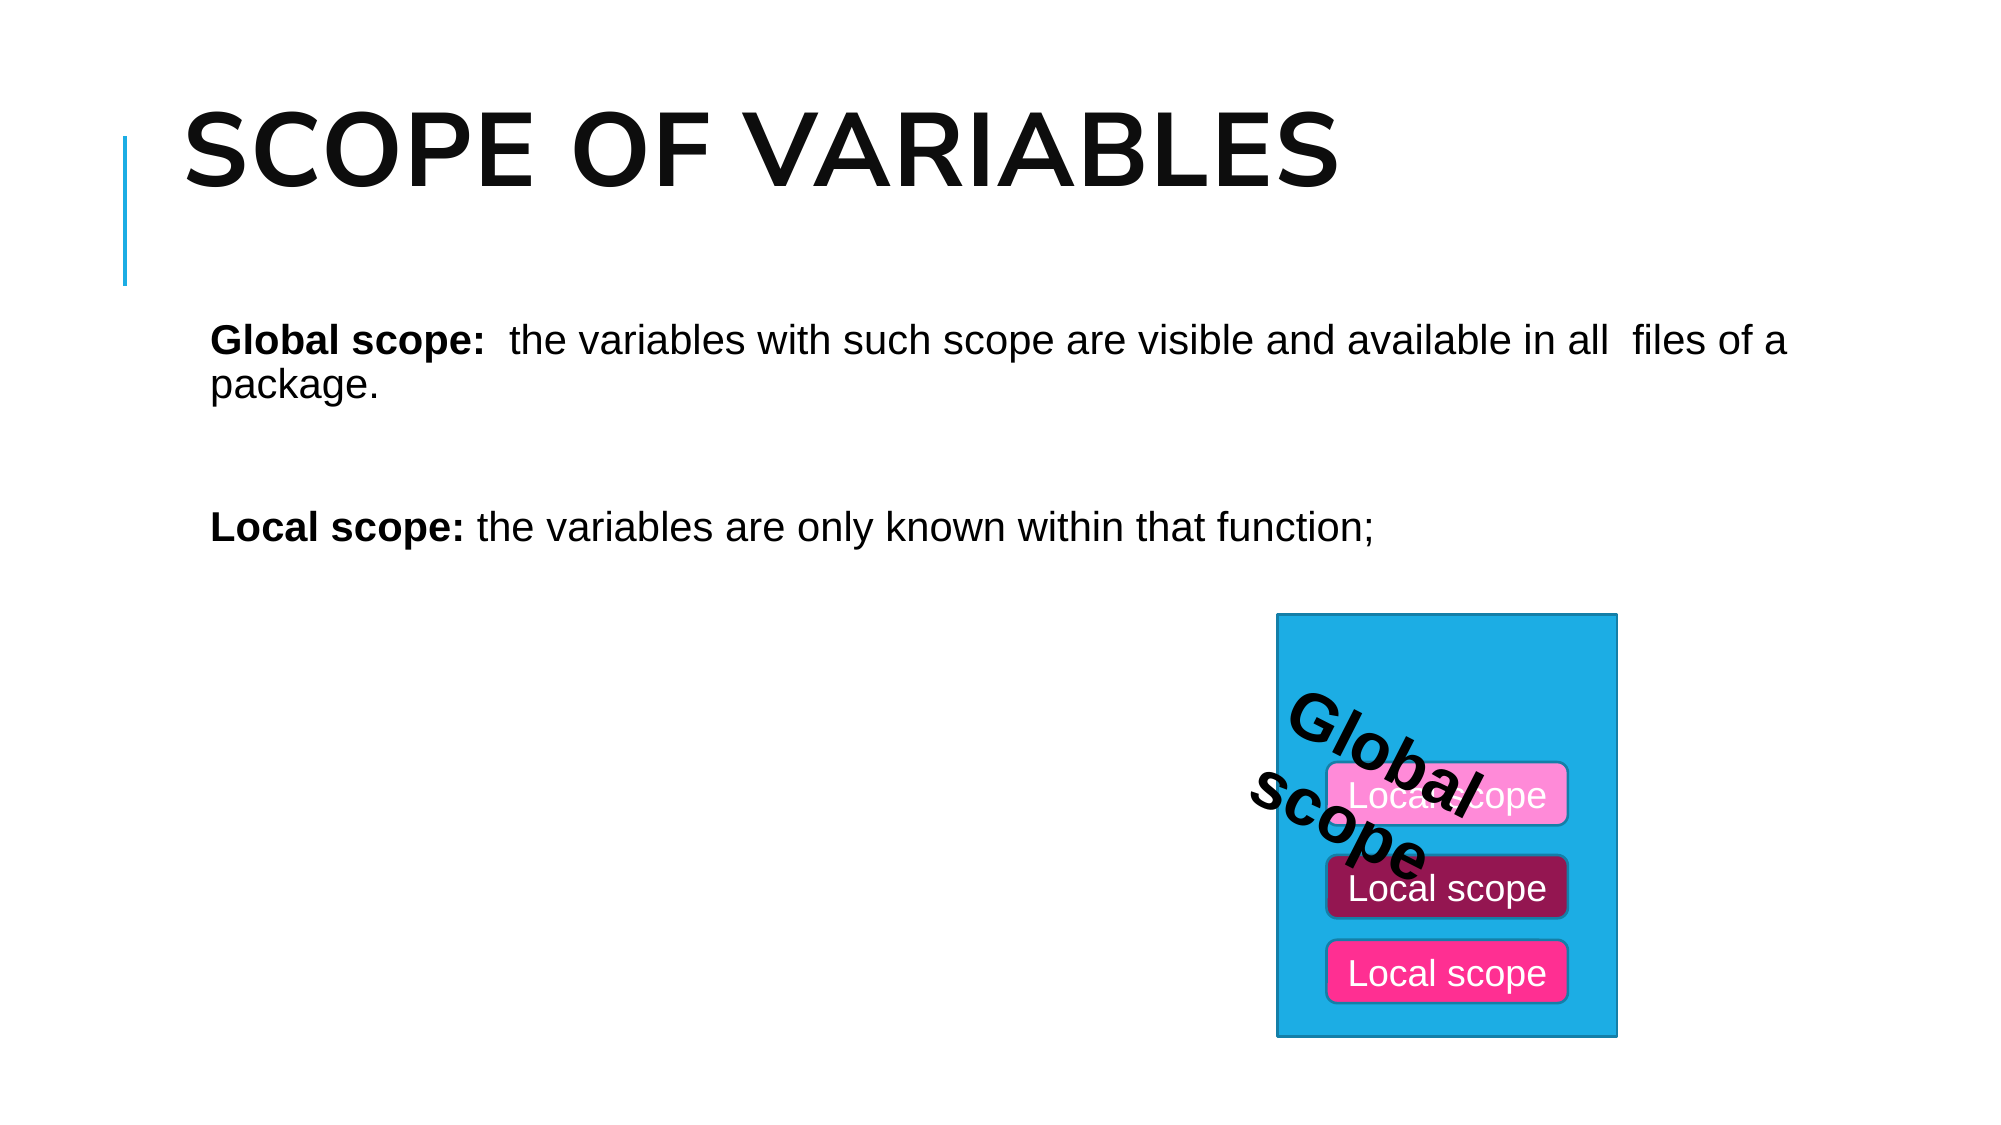

# Scope of Variables
Global scope:  the variables with such scope are visible and available in all  files of a package.

Local scope: the variables are only known within that function;

Global scope
Local scope
Local scope
Local scope